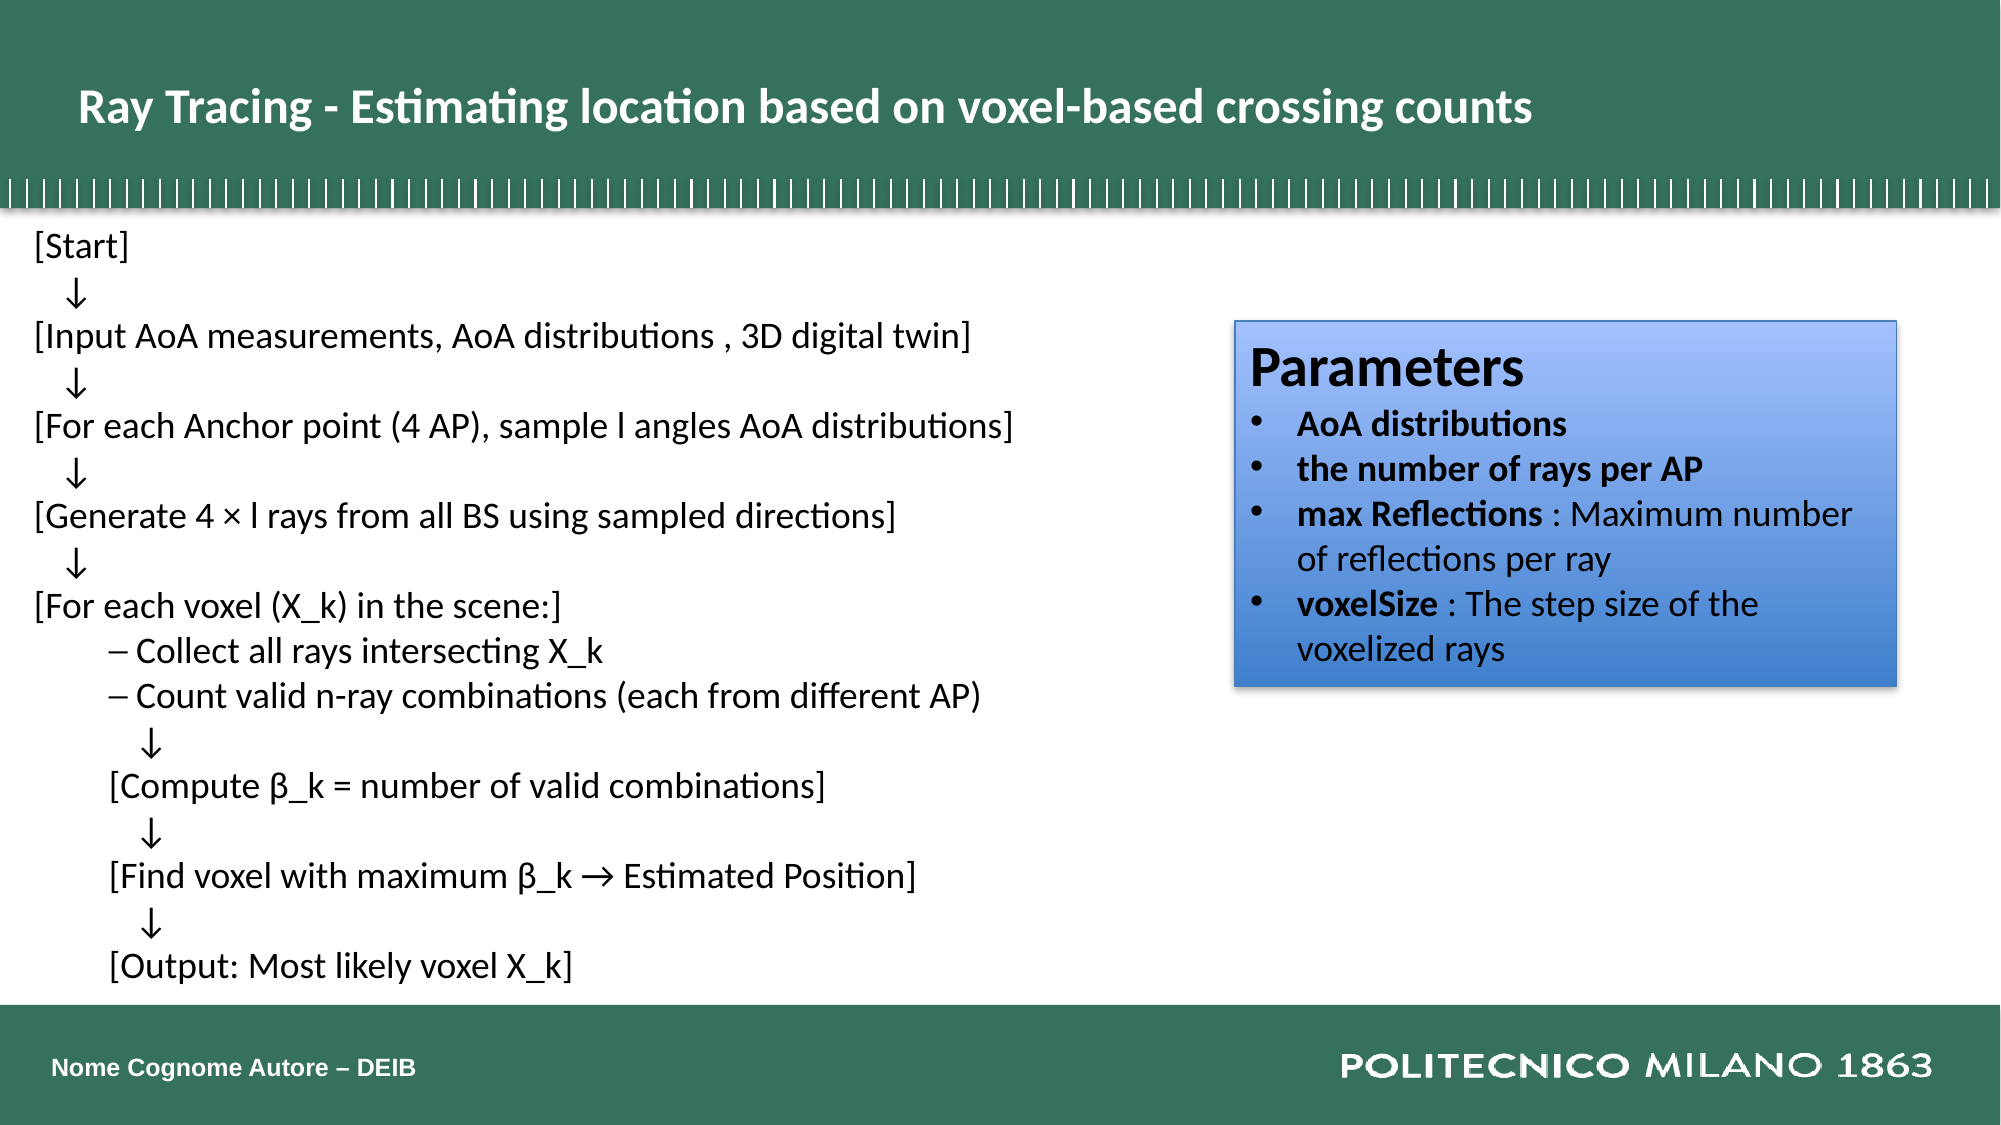

# Ray Tracing - Estimating location based on voxel-based crossing counts
[Start]
   ↓
[Input AoA measurements, AoA distributions , 3D digital twin]
   ↓
[For each Anchor point (4 AP), sample l angles AoA distributions]
   ↓
[Generate 4 × l rays from all BS using sampled directions]
   ↓
[For each voxel (X_k) in the scene:]
─ Collect all rays intersecting X_k
─ Count valid n-ray combinations (each from different AP)
   ↓
[Compute β_k = number of valid combinations]
   ↓
[Find voxel with maximum β_k → Estimated Position]
   ↓
[Output: Most likely voxel X_k]

Parameters
AoA distributions
the number of rays per AP
max Reflections : Maximum number of reflections per ray
voxelSize : The step size of the voxelized rays